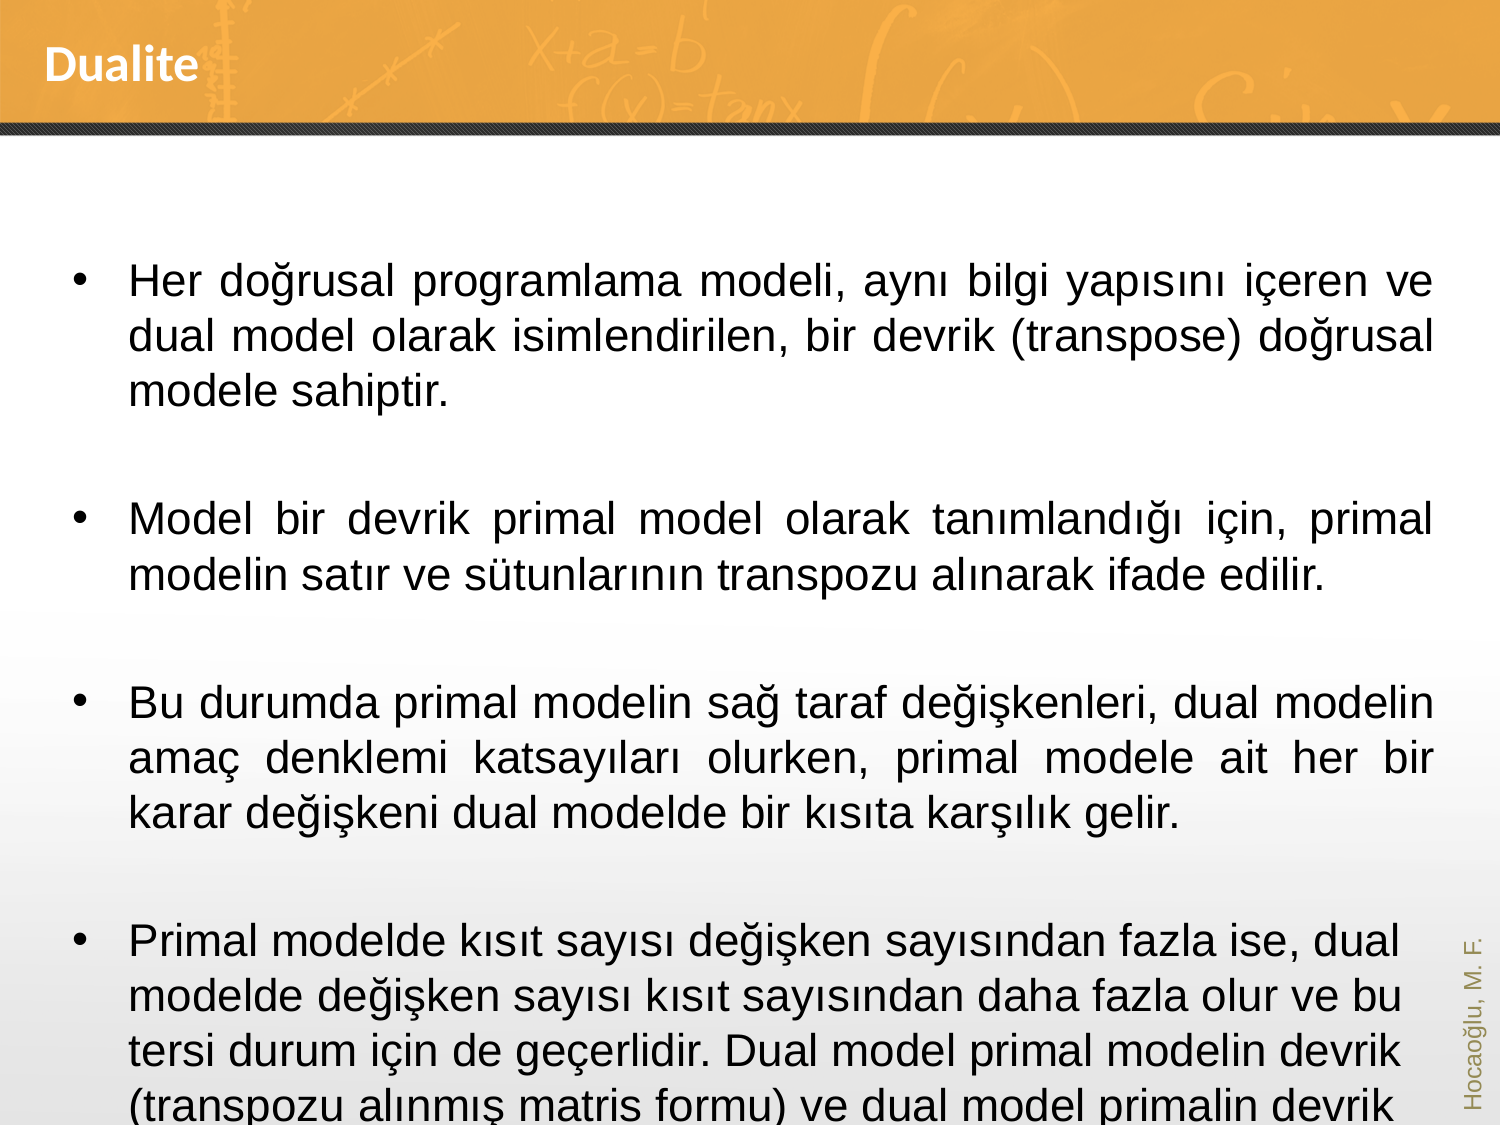

# Dualite
Her doğrusal programlama modeli, aynı bilgi yapısını içeren ve dual model olarak isimlendirilen, bir devrik (transpose) doğrusal modele sahiptir.

Model bir devrik primal model olarak tanımlandığı için, primal modelin satır ve sütunlarının transpozu alınarak ifade edilir.

Bu durumda primal modelin sağ taraf değişkenleri, dual modelin amaç denklemi katsayıları olurken, primal modele ait her bir karar değişkeni dual modelde bir kısıta karşılık gelir.

Primal modelde kısıt sayısı değişken sayısından fazla ise, dual modelde değişken sayısı kısıt sayısından daha fazla olur ve bu tersi durum için de geçerlidir. Dual model primal modelin devrik (transpozu alınmış matris formu) ve dual model primalin devrik formu olduğu için oldukça açık bir sonuçtur.